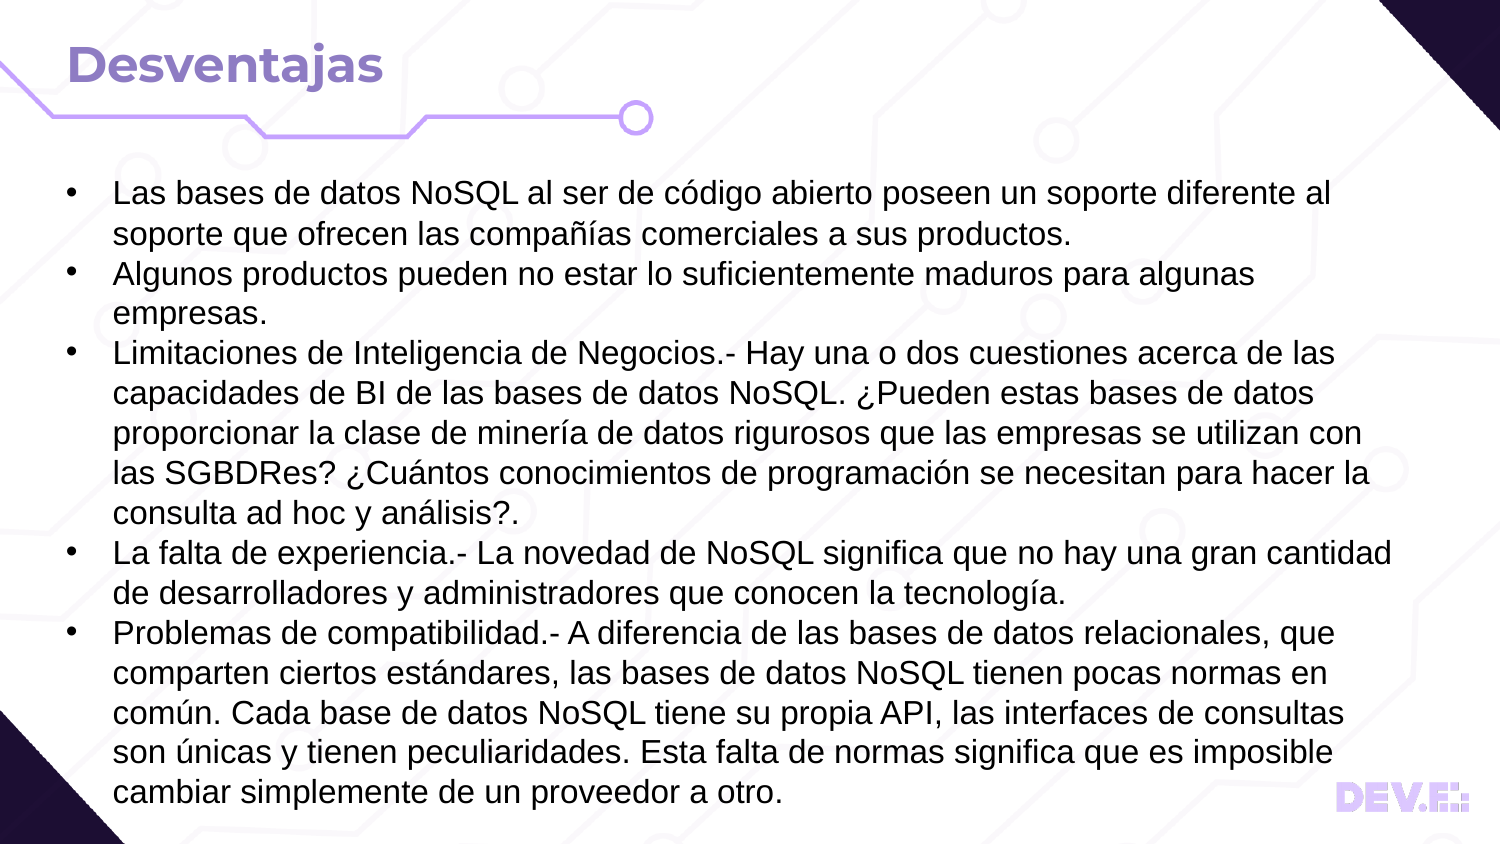

# Desventajas
Las bases de datos NoSQL al ser de código abierto poseen un soporte diferente al soporte que ofrecen las compañías comerciales a sus productos.
Algunos productos pueden no estar lo suficientemente maduros para algunas empresas.
Limitaciones de Inteligencia de Negocios.- Hay una o dos cuestiones acerca de las capacidades de BI de las bases de datos NoSQL. ¿Pueden estas bases de datos proporcionar la clase de minería de datos rigurosos que las empresas se utilizan con las SGBDRes? ¿Cuántos conocimientos de programación se necesitan para hacer la consulta ad hoc y análisis?.
La falta de experiencia.- La novedad de NoSQL significa que no hay una gran cantidad de desarrolladores y administradores que conocen la tecnología.
Problemas de compatibilidad.- A diferencia de las bases de datos relacionales, que comparten ciertos estándares, las bases de datos NoSQL tienen pocas normas en común. Cada base de datos NoSQL tiene su propia API, las interfaces de consultas son únicas y tienen peculiaridades. Esta falta de normas significa que es imposible cambiar simplemente de un proveedor a otro.